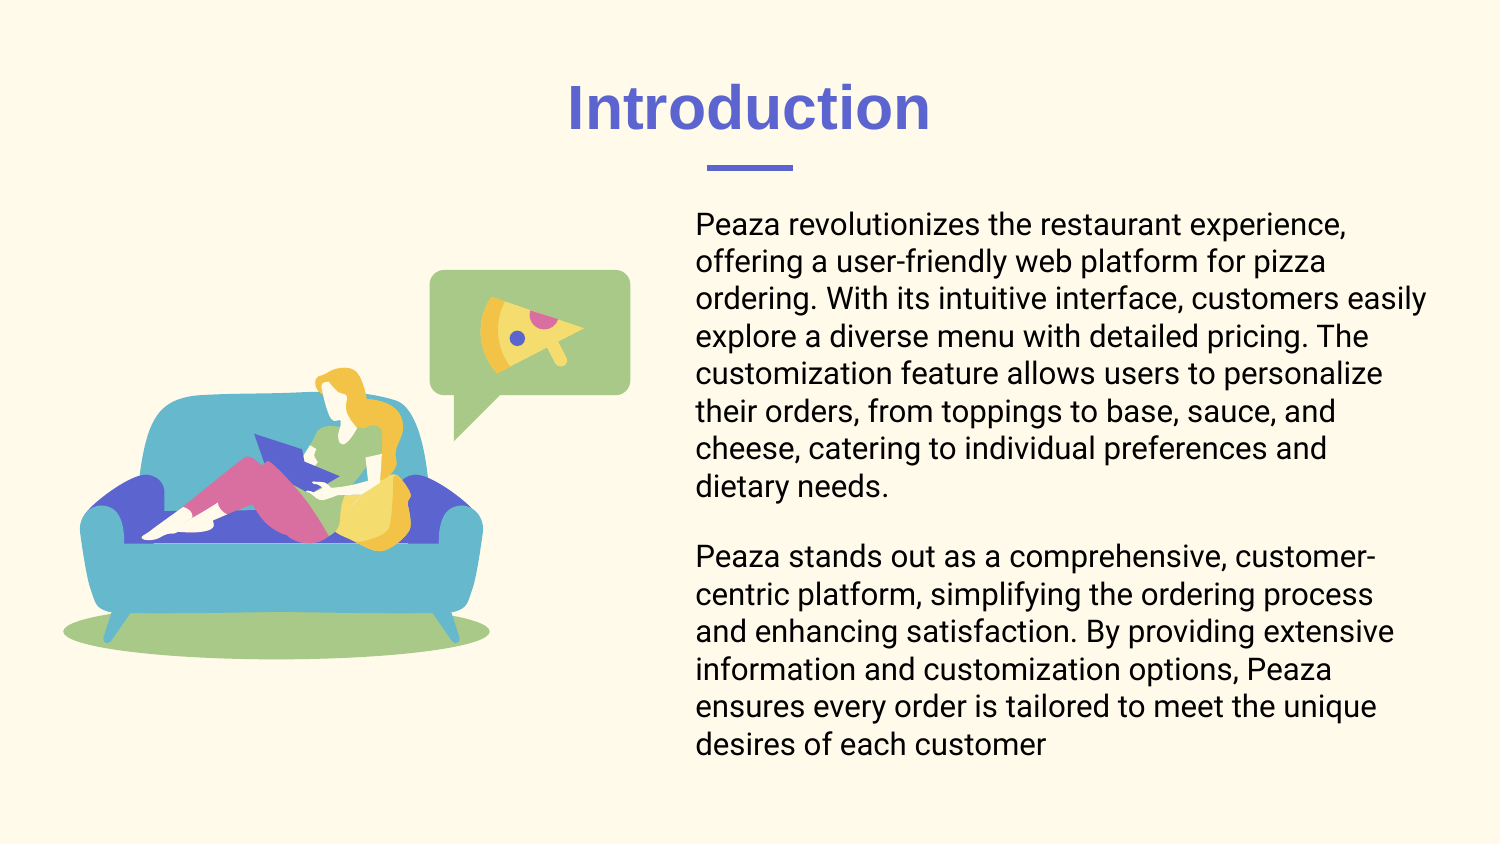

# Introduction
Peaza revolutionizes the restaurant experience, offering a user-friendly web platform for pizza ordering. With its intuitive interface, customers easily explore a diverse menu with detailed pricing. The customization feature allows users to personalize their orders, from toppings to base, sauce, and cheese, catering to individual preferences and dietary needs.
Peaza stands out as a comprehensive, customer-centric platform, simplifying the ordering process and enhancing satisfaction. By providing extensive information and customization options, Peaza ensures every order is tailored to meet the unique desires of each customer